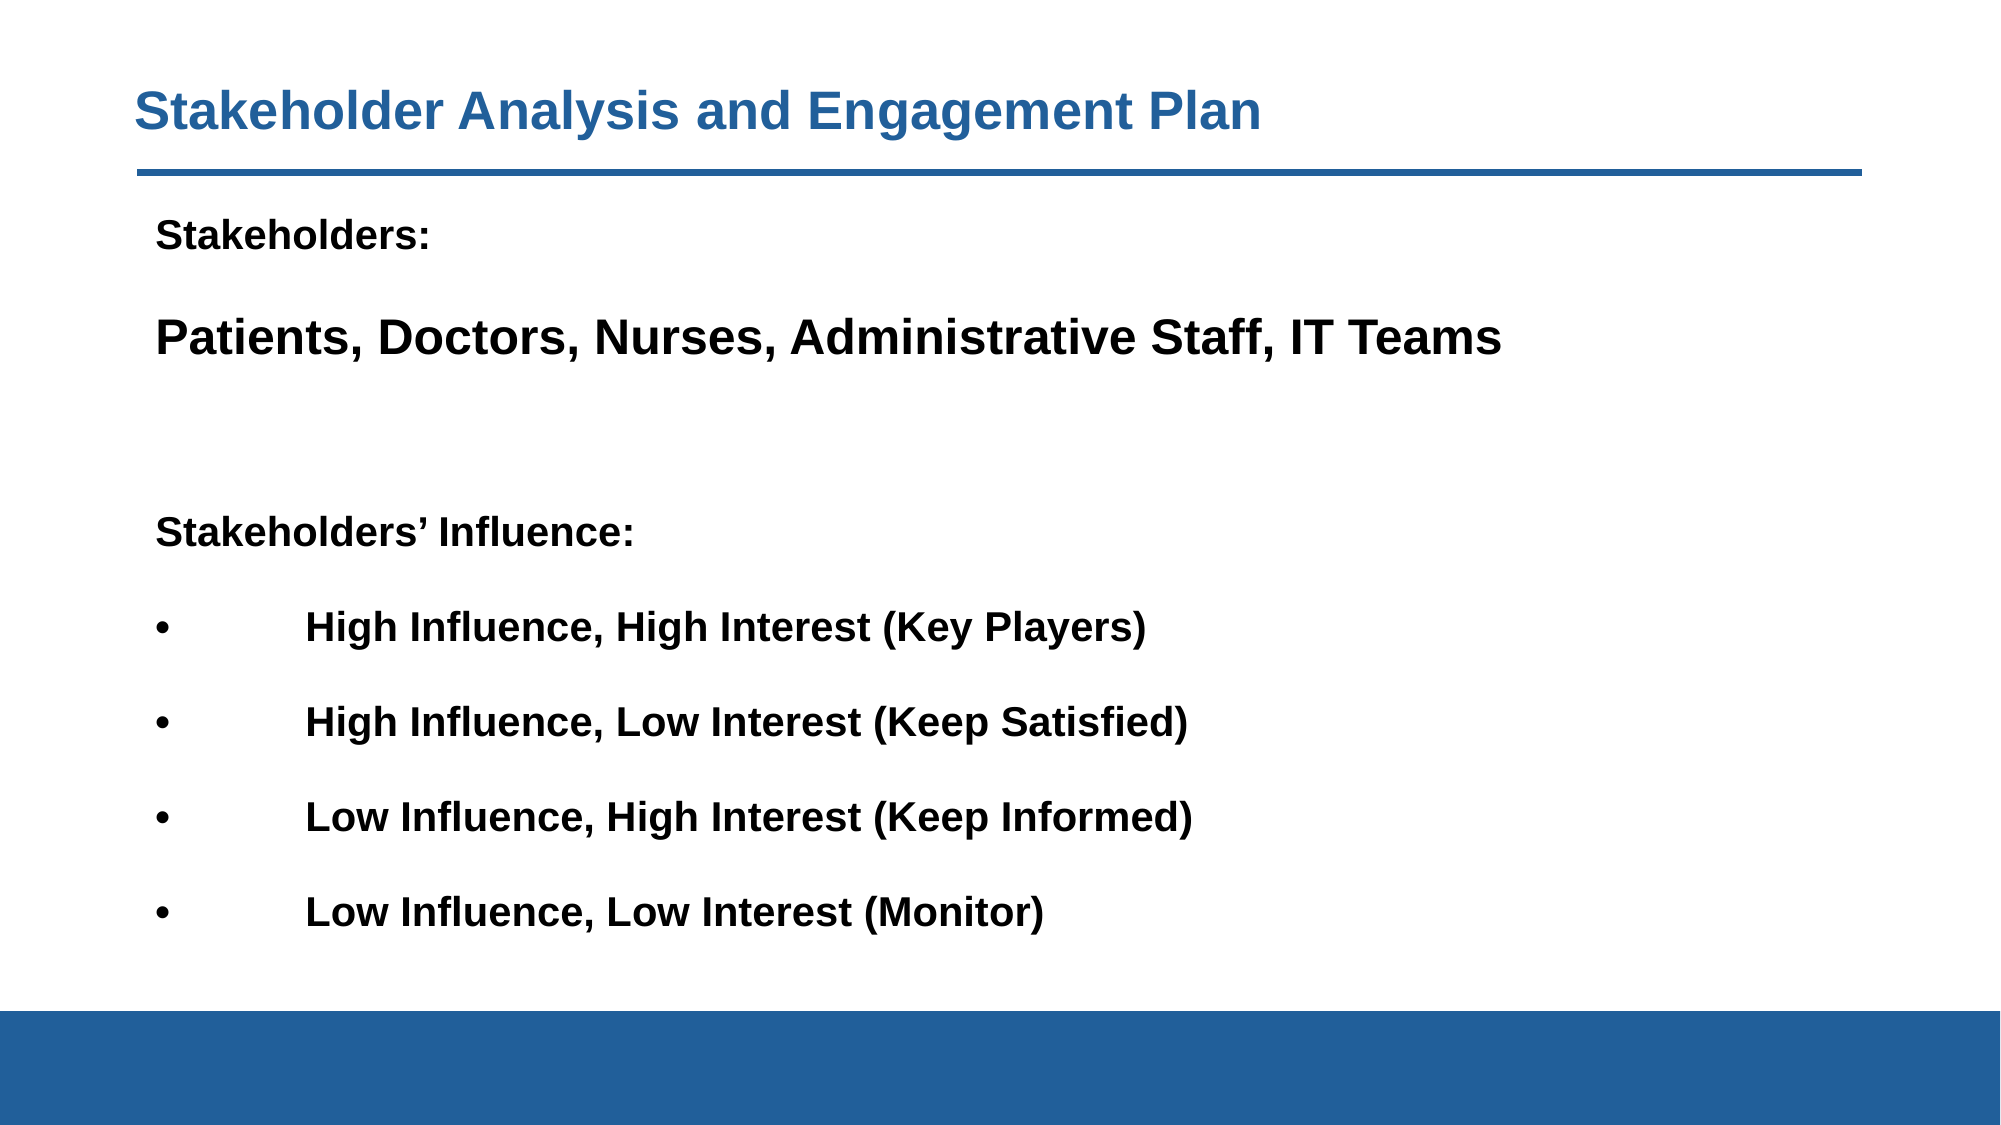

# Stakeholder Analysis and Engagement Plan
Stakeholders:
Patients, Doctors, Nurses, Administrative Staff, IT Teams

Stakeholders’ Influence:
•	High Influence, High Interest (Key Players)
•	High Influence, Low Interest (Keep Satisfied)
•	Low Influence, High Interest (Keep Informed)
•	Low Influence, Low Interest (Monitor)